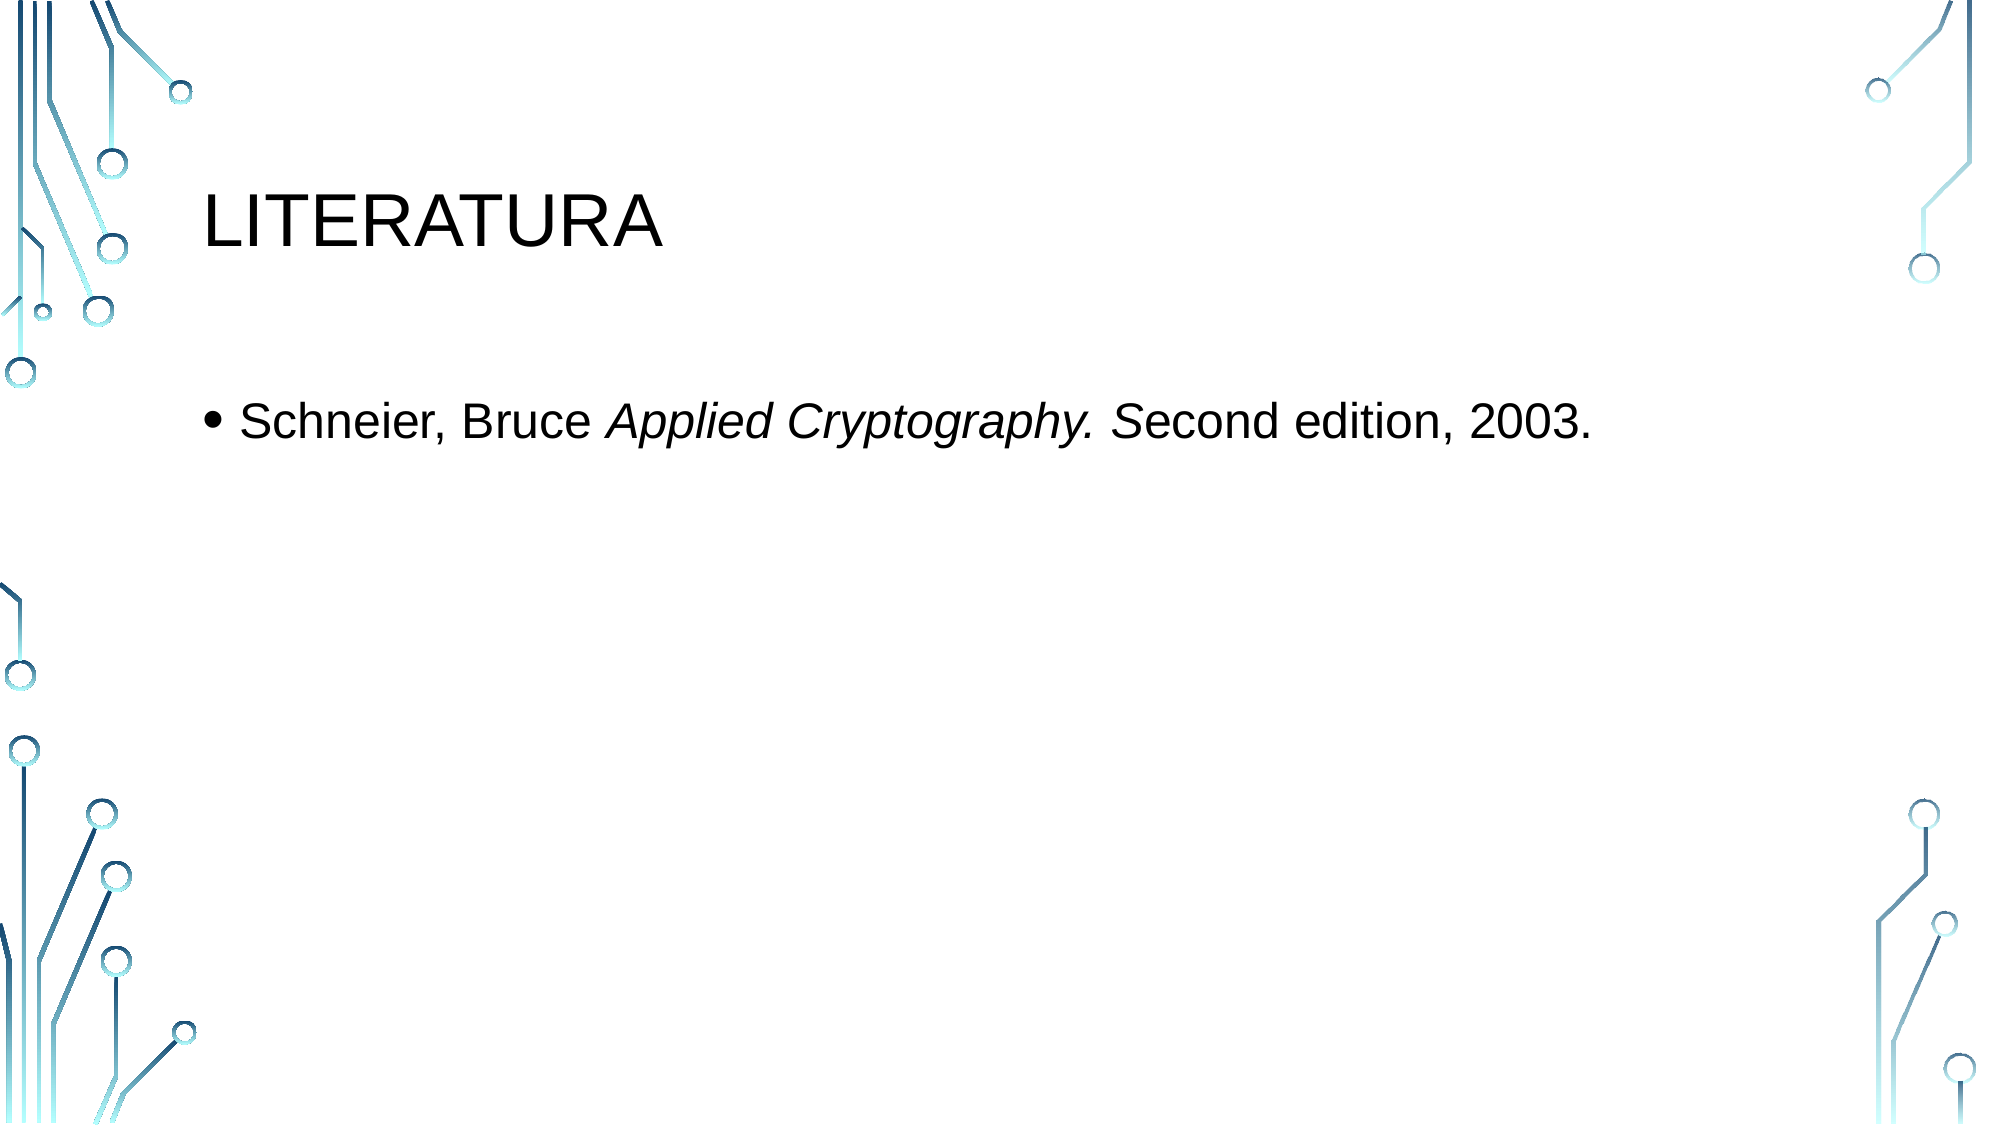

# LITERATURA
Schneier, Bruce Applied Cryptography. Second edition, 2003.